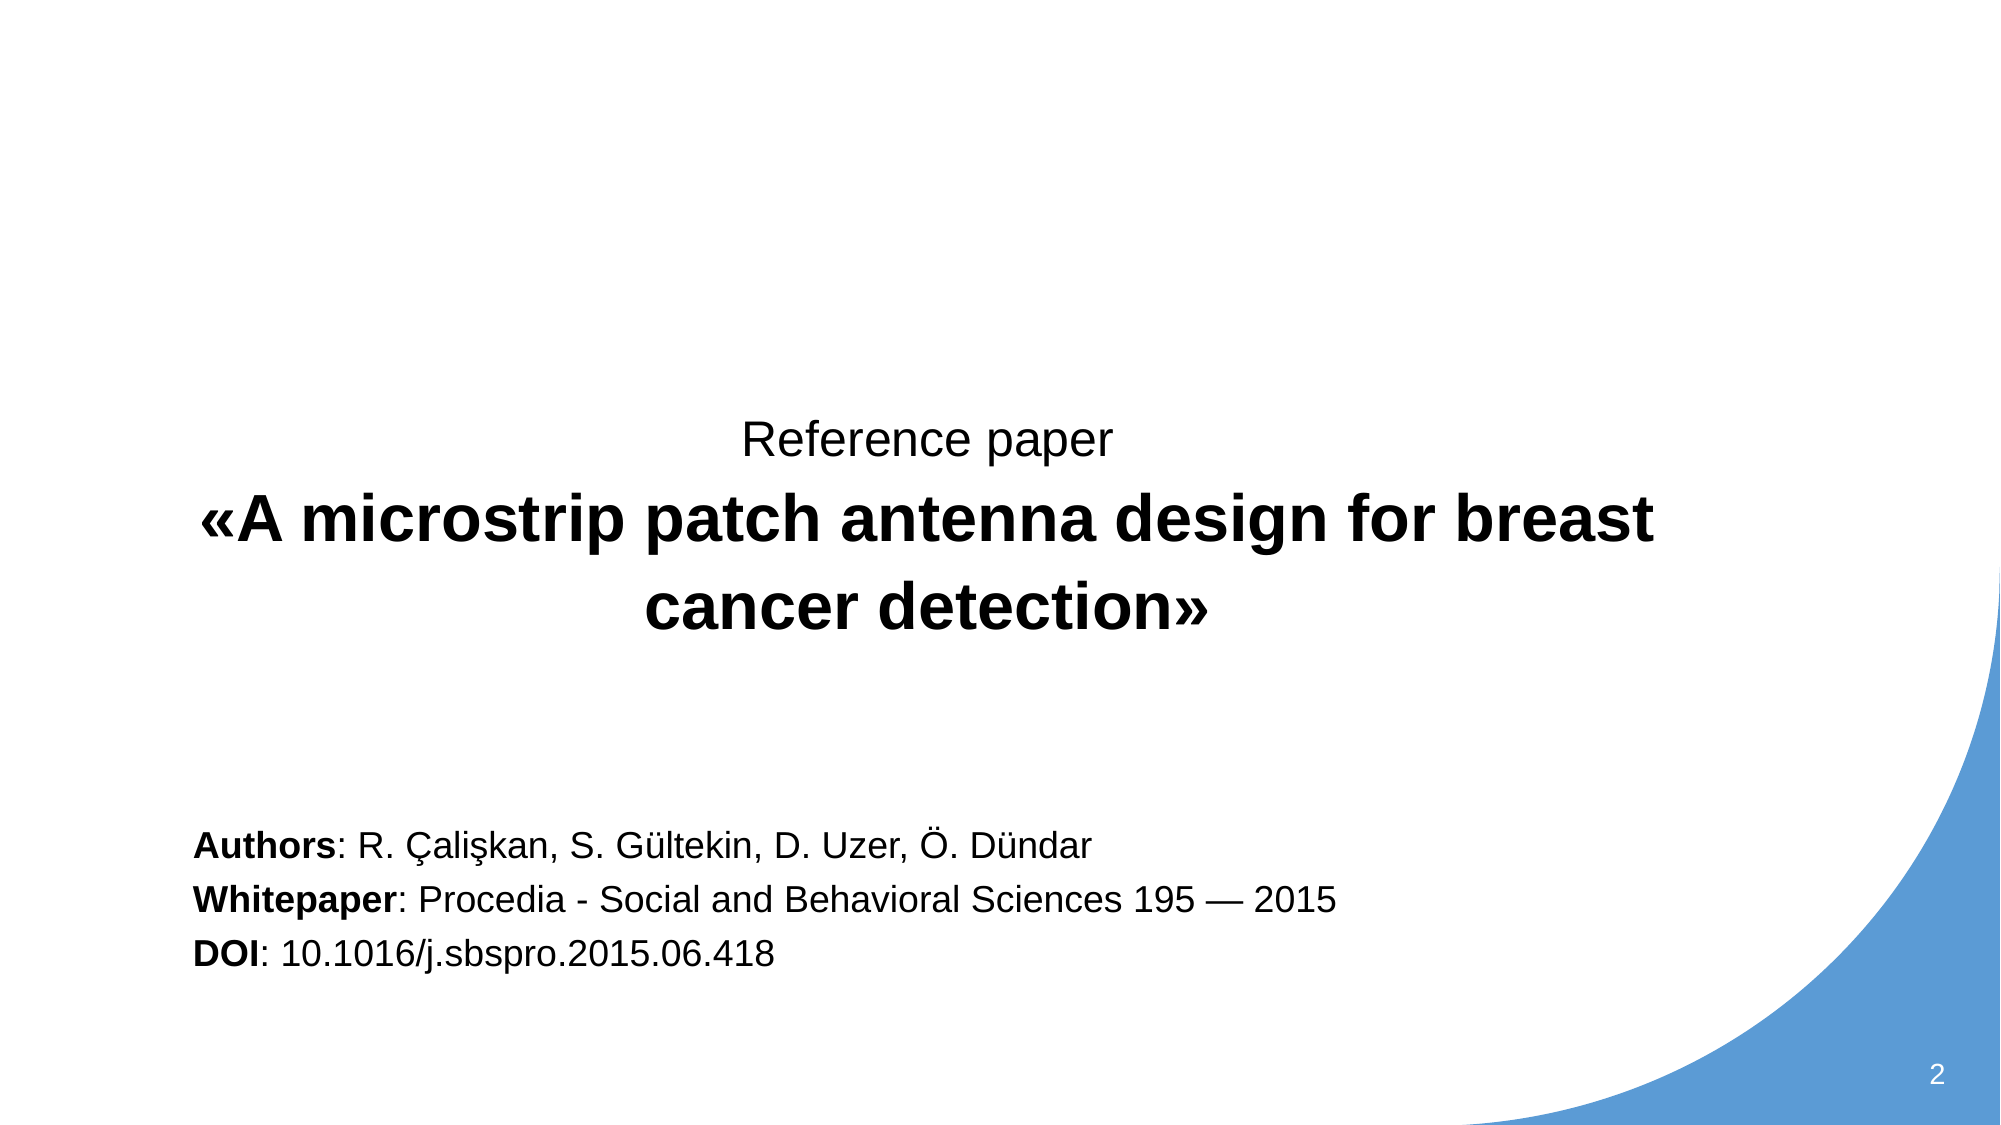

# Reference paper «A microstrip patch antenna design for breast cancer detection»
Authors: R. Çalişkan, S. Gültekin, D. Uzer, Ö. Dündar
Whitepaper: Procedia - Social and Behavioral Sciences 195 — 2015
DOI: 10.1016/j.sbspro.2015.06.418
2